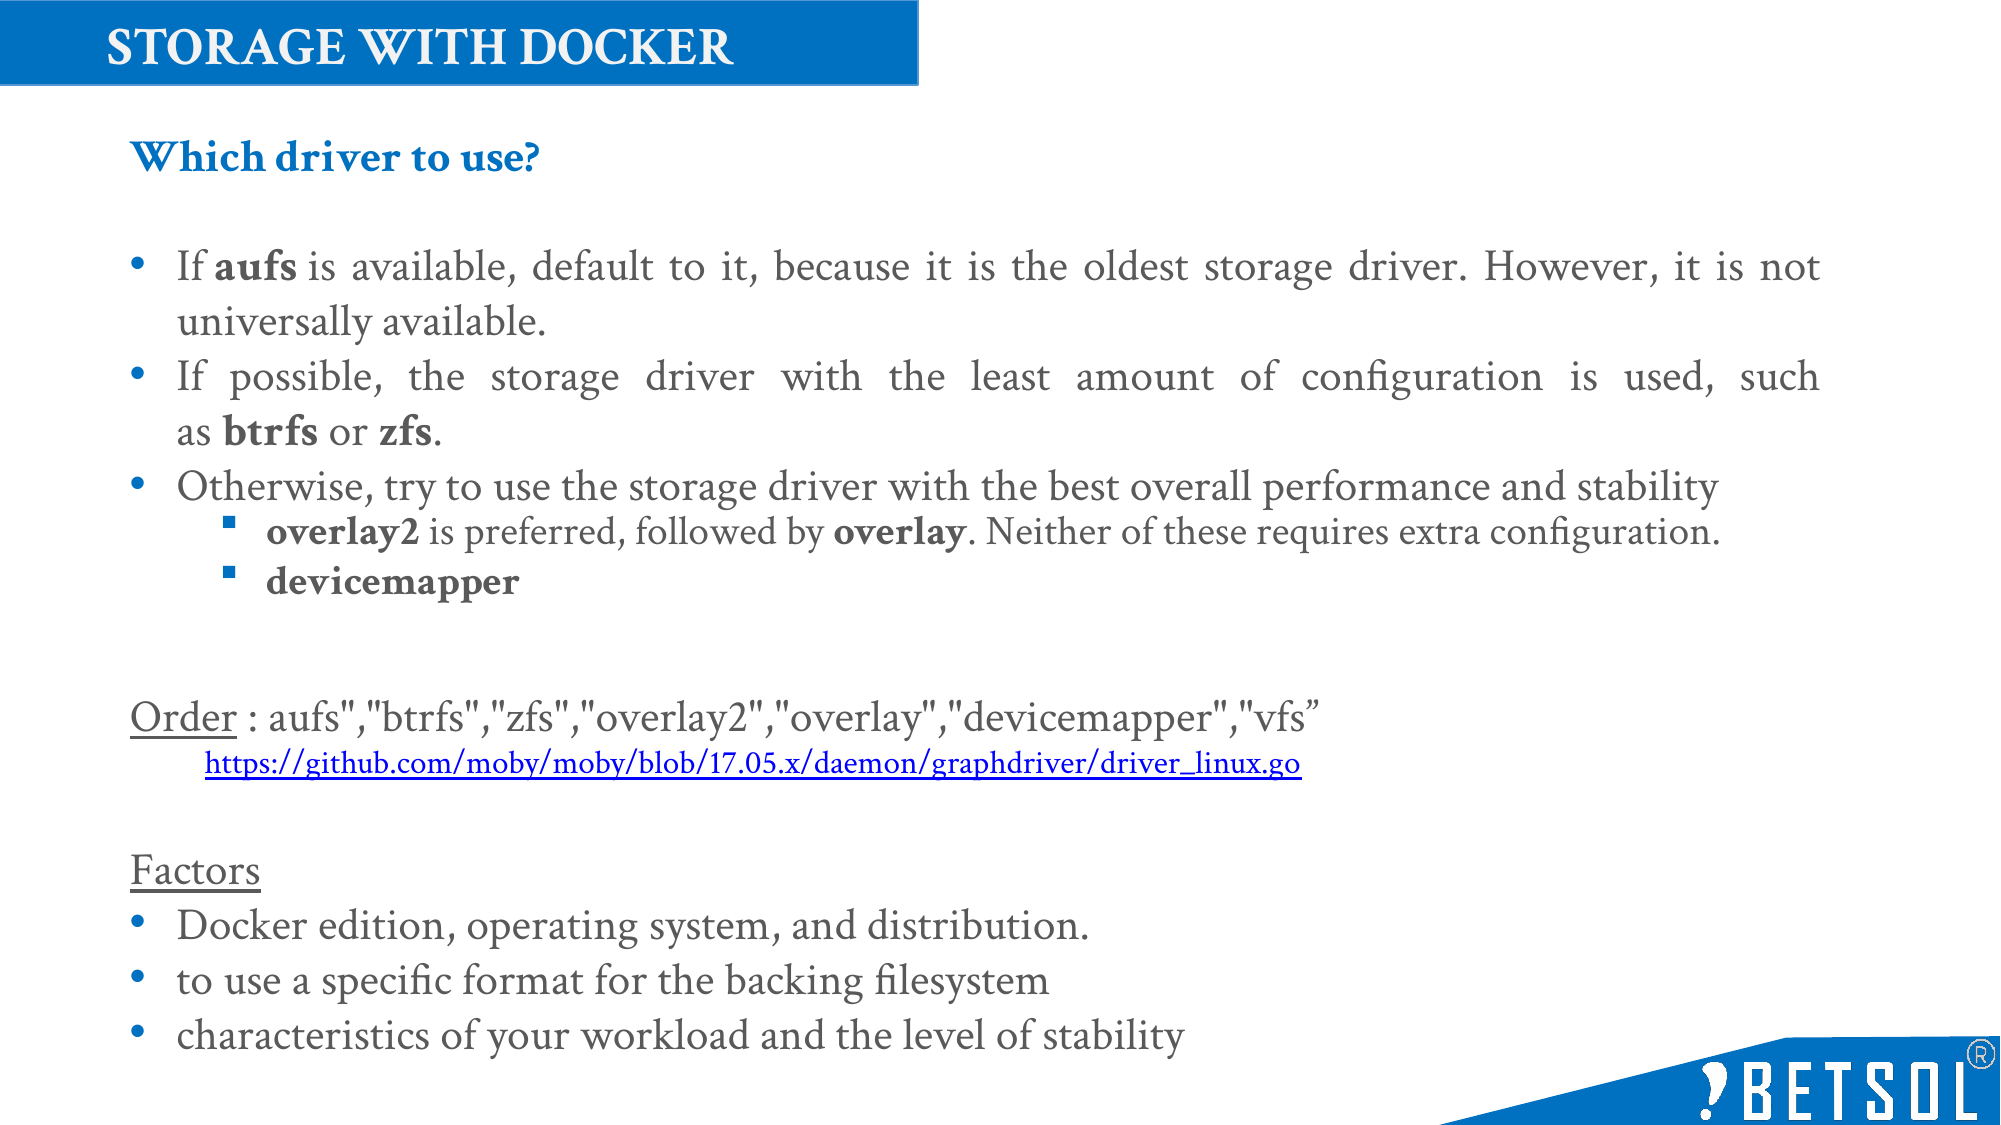

Storage with Docker

Which driver to use?

If aufs is available, default to it, because it is the oldest storage driver. However, it is not universally available.
If possible, the storage driver with the least amount of configuration is used, such as btrfs or zfs.
Otherwise, try to use the storage driver with the best overall performance and stability
overlay2 is preferred, followed by overlay. Neither of these requires extra configuration.
devicemapper
Order : aufs","btrfs","zfs","overlay2","overlay","devicemapper","vfs”
https://github.com/moby/moby/blob/17.05.x/daemon/graphdriver/driver_linux.go

Factors
Docker edition, operating system, and distribution.
to use a specific format for the backing filesystem
characteristics of your workload and the level of stability